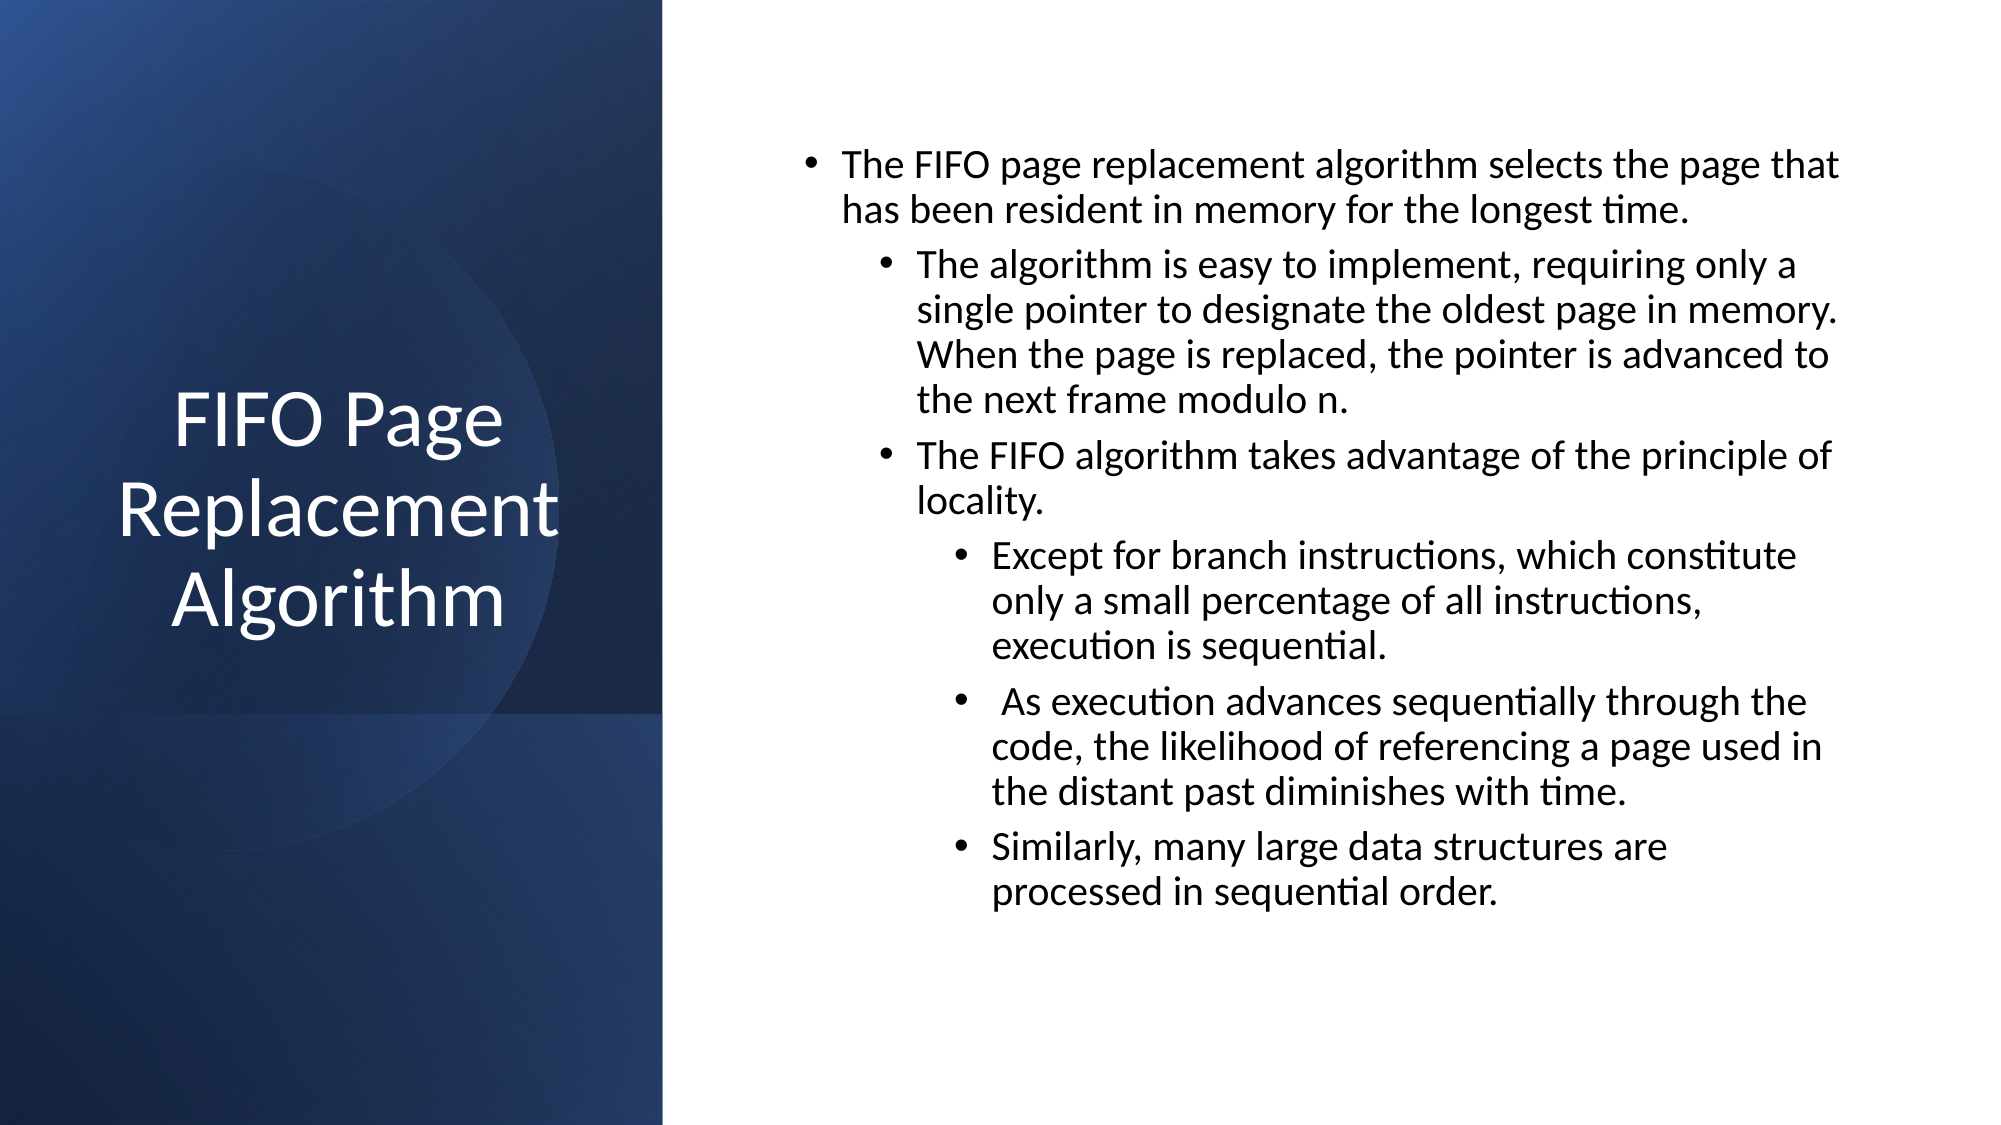

# FIFO Page Replacement Algorithm
The FIFO page replacement algorithm selects the page that has been resident in memory for the longest time.
The algorithm is easy to implement, requiring only a single pointer to designate the oldest page in memory. When the page is replaced, the pointer is advanced to the next frame modulo n.
The FIFO algorithm takes advantage of the principle of locality.
Except for branch instructions, which constitute only a small percentage of all instructions, execution is sequential.
 As execution advances sequentially through the code, the likelihood of referencing a page used in the distant past diminishes with time.
Similarly, many large data structures are processed in sequential order.